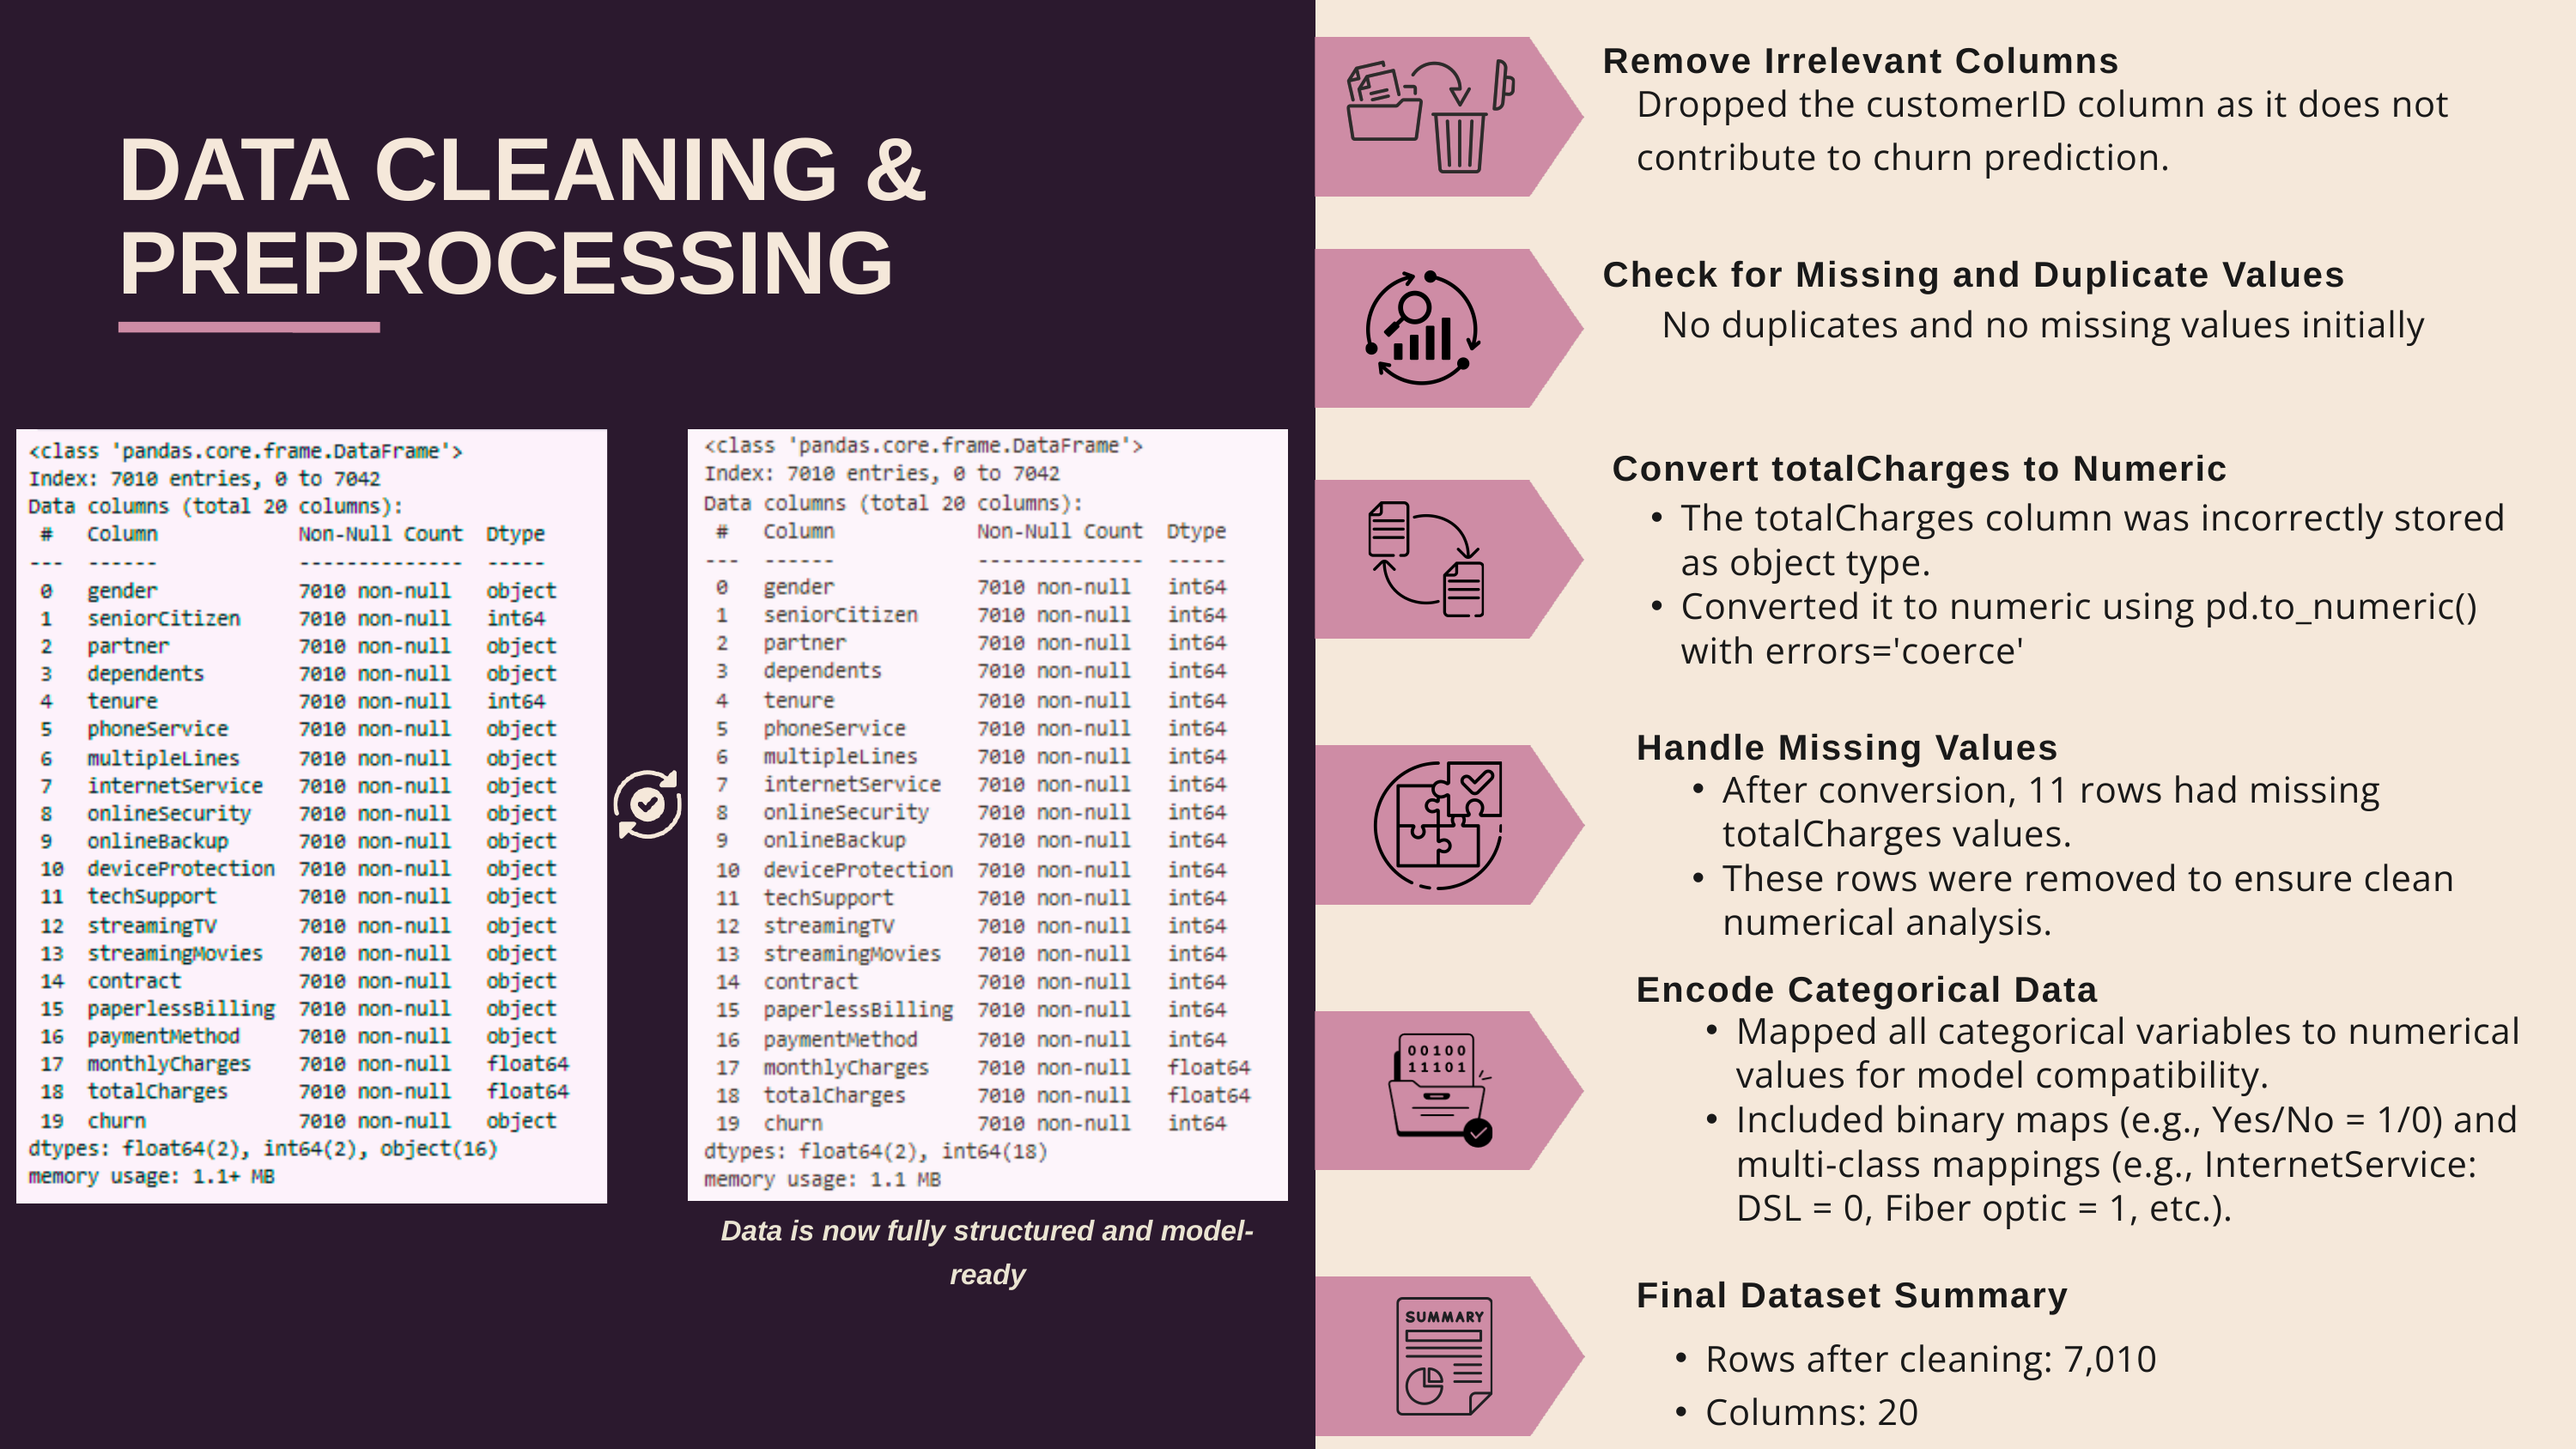

Remove Irrelevant Columns

Dropped the customerID column as it does not contribute to churn prediction.
DATA CLEANING & PREPROCESSING
 Check for Missing and Duplicate Values

No duplicates and no missing values initially

Convert totalCharges to Numeric

The totalCharges column was incorrectly stored as object type.
Converted it to numeric using pd.to_numeric() with errors='coerce'

Handle Missing Values

After conversion, 11 rows had missing totalCharges values.
These rows were removed to ensure clean numerical analysis.

Encode Categorical Data
Mapped all categorical variables to numerical values for model compatibility.
Included binary maps (e.g., Yes/No = 1/0) and multi-class mappings (e.g., InternetService: DSL = 0, Fiber optic = 1, etc.).

Data is now fully structured and model-ready
Final Dataset Summary

Rows after cleaning: 7,010
Columns: 20